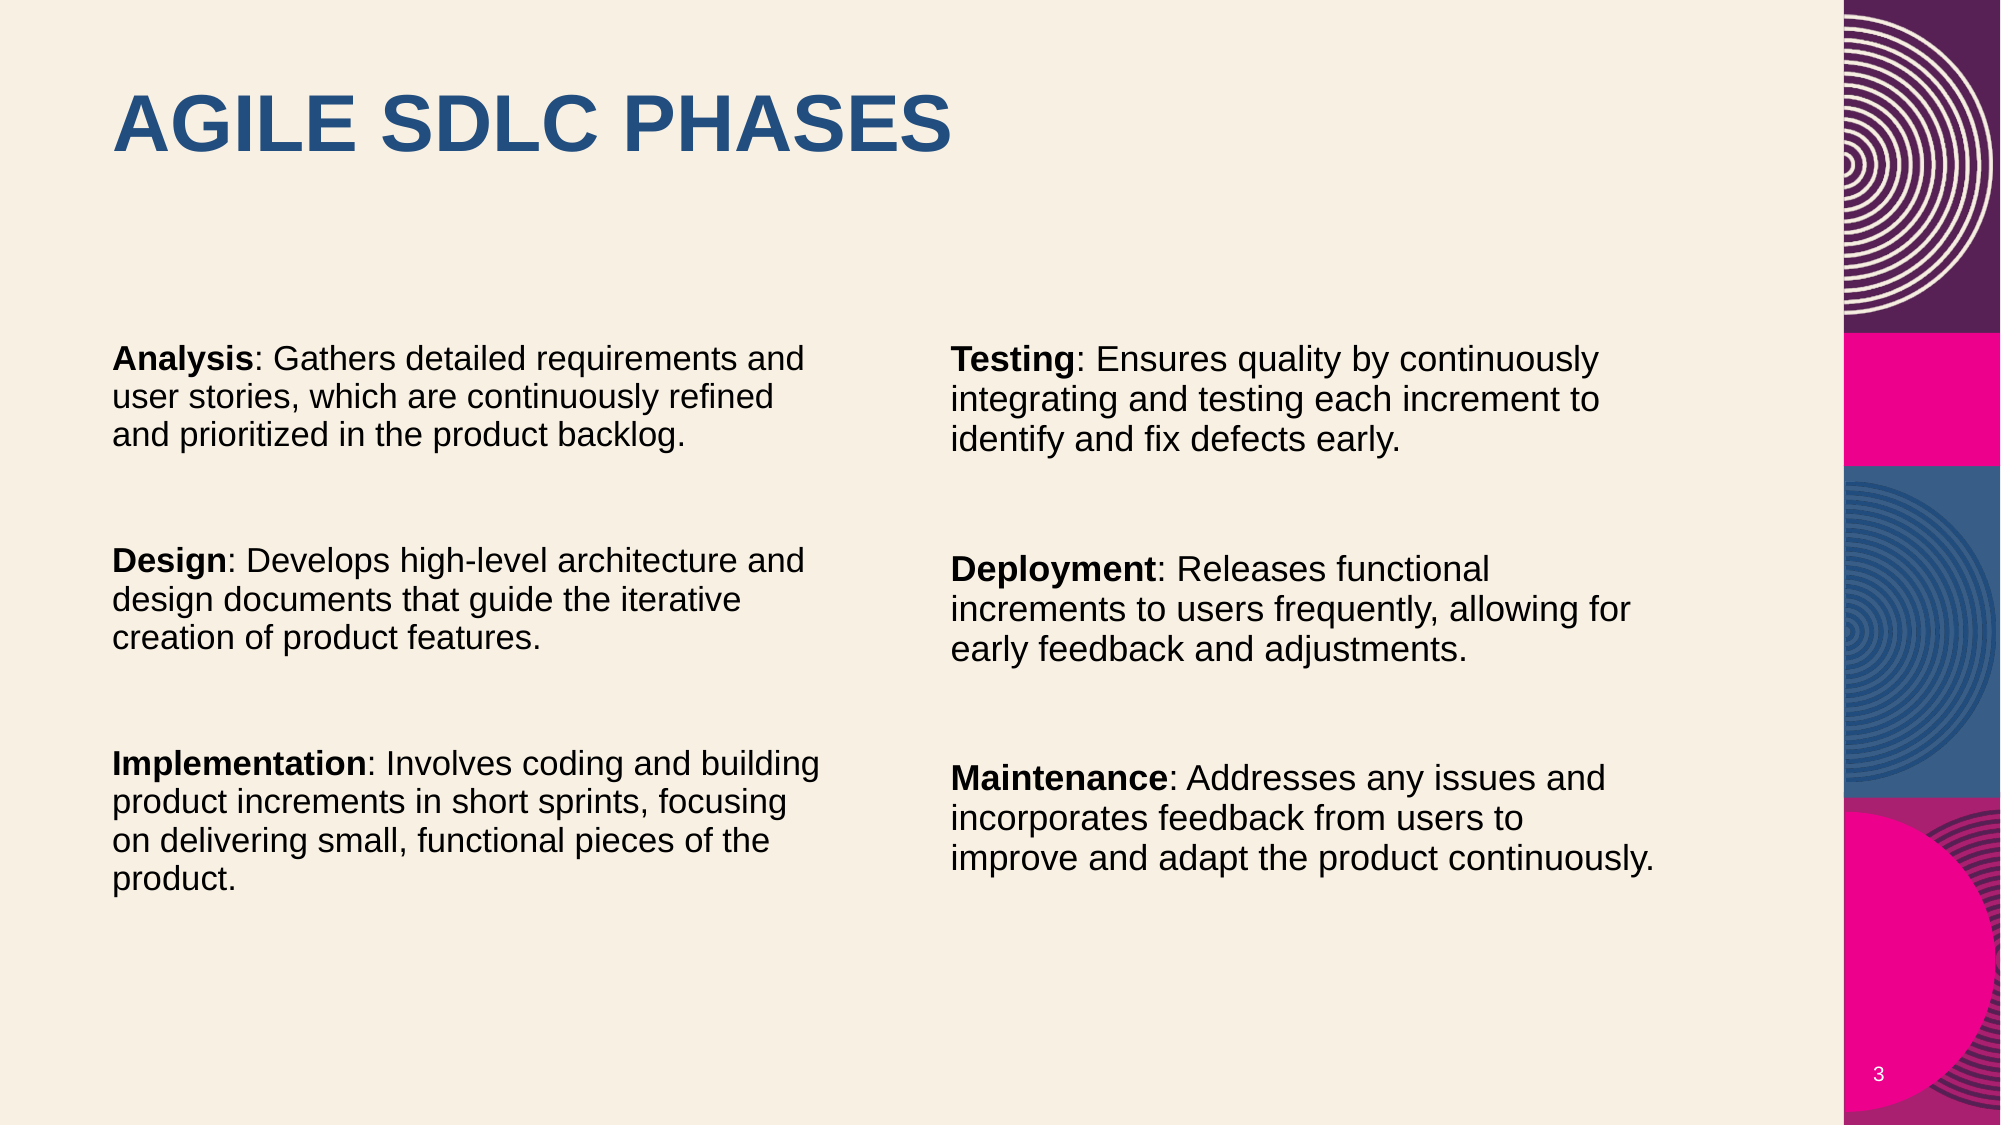

# AGILE SDLC PHASES​
Analysis: Gathers detailed requirements and user stories, which are continuously refined and prioritized in the product backlog.

Design: Develops high-level architecture and design documents that guide the iterative creation of product features.

Implementation: Involves coding and building product increments in short sprints, focusing on delivering small, functional pieces of the product.
Testing: Ensures quality by continuously integrating and testing each increment to identify and fix defects early.

Deployment: Releases functional increments to users frequently, allowing for early feedback and adjustments.

Maintenance: Addresses any issues and incorporates feedback from users to improve and adapt the product continuously.
3